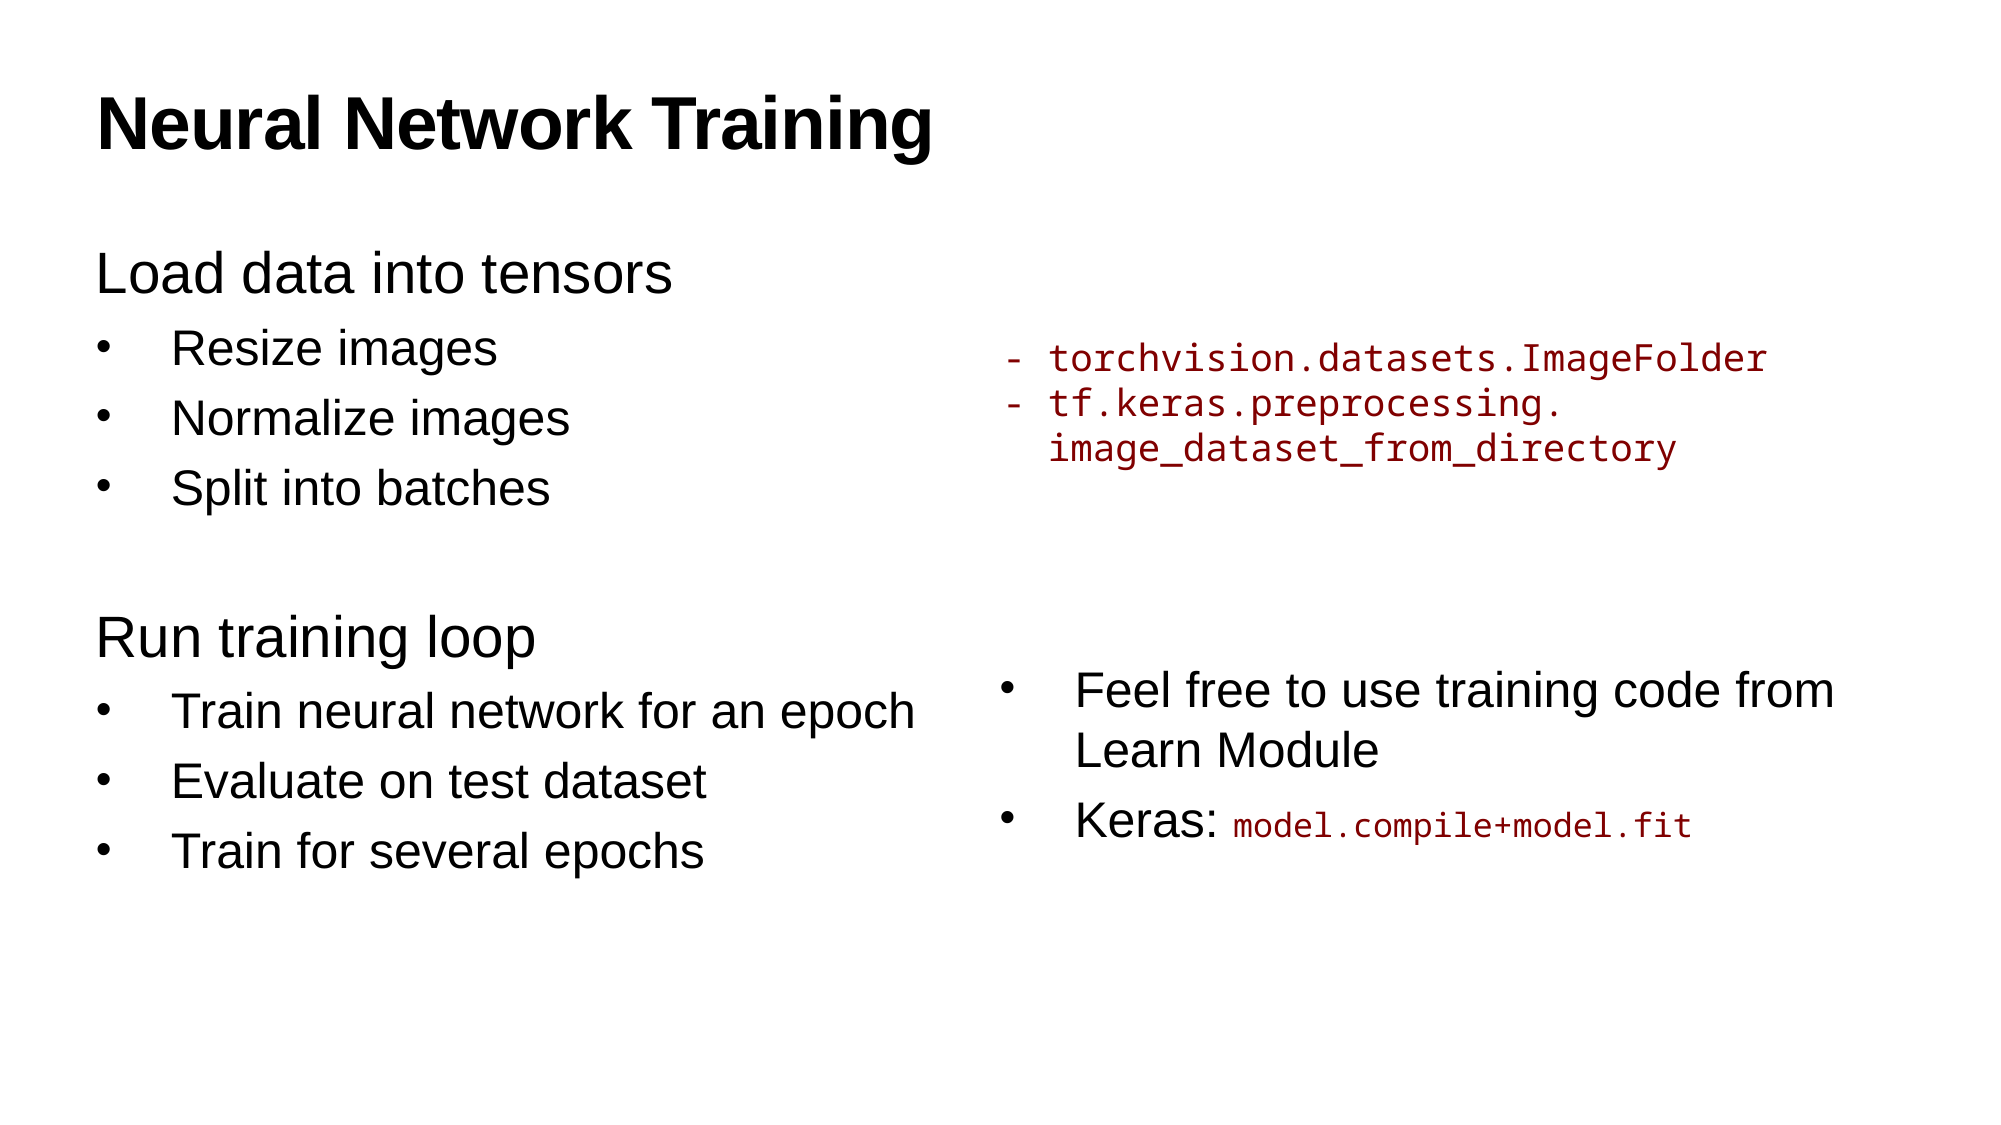

# Neural Network Training
Load data into tensors
Resize images
Normalize images
Split into batches
- torchvision.datasets.ImageFolder
- tf.keras.preprocessing.
  image_dataset_from_directory
Run training loop
Train neural network for an epoch
Evaluate on test dataset
Train for several epochs
Feel free to use training code from Learn Module
Keras: model.compile+model.fit